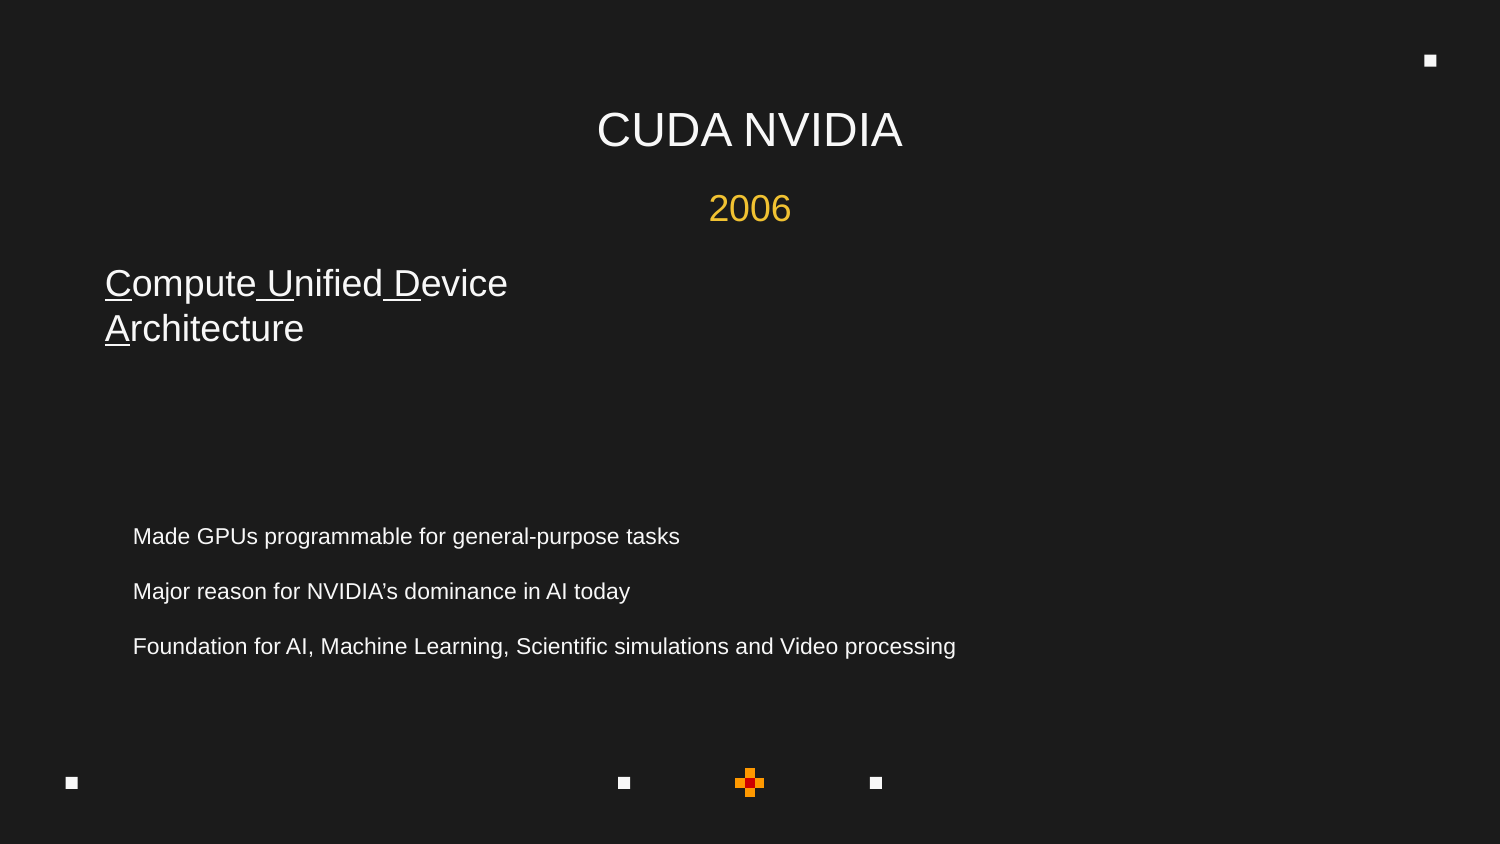

# CUDA NVIDIA
2006
Compute Unified Device Architecture
Made GPUs programmable for general-purpose tasks

Major reason for NVIDIA’s dominance in AI today

Foundation for AI, Machine Learning, Scientific simulations and Video processing